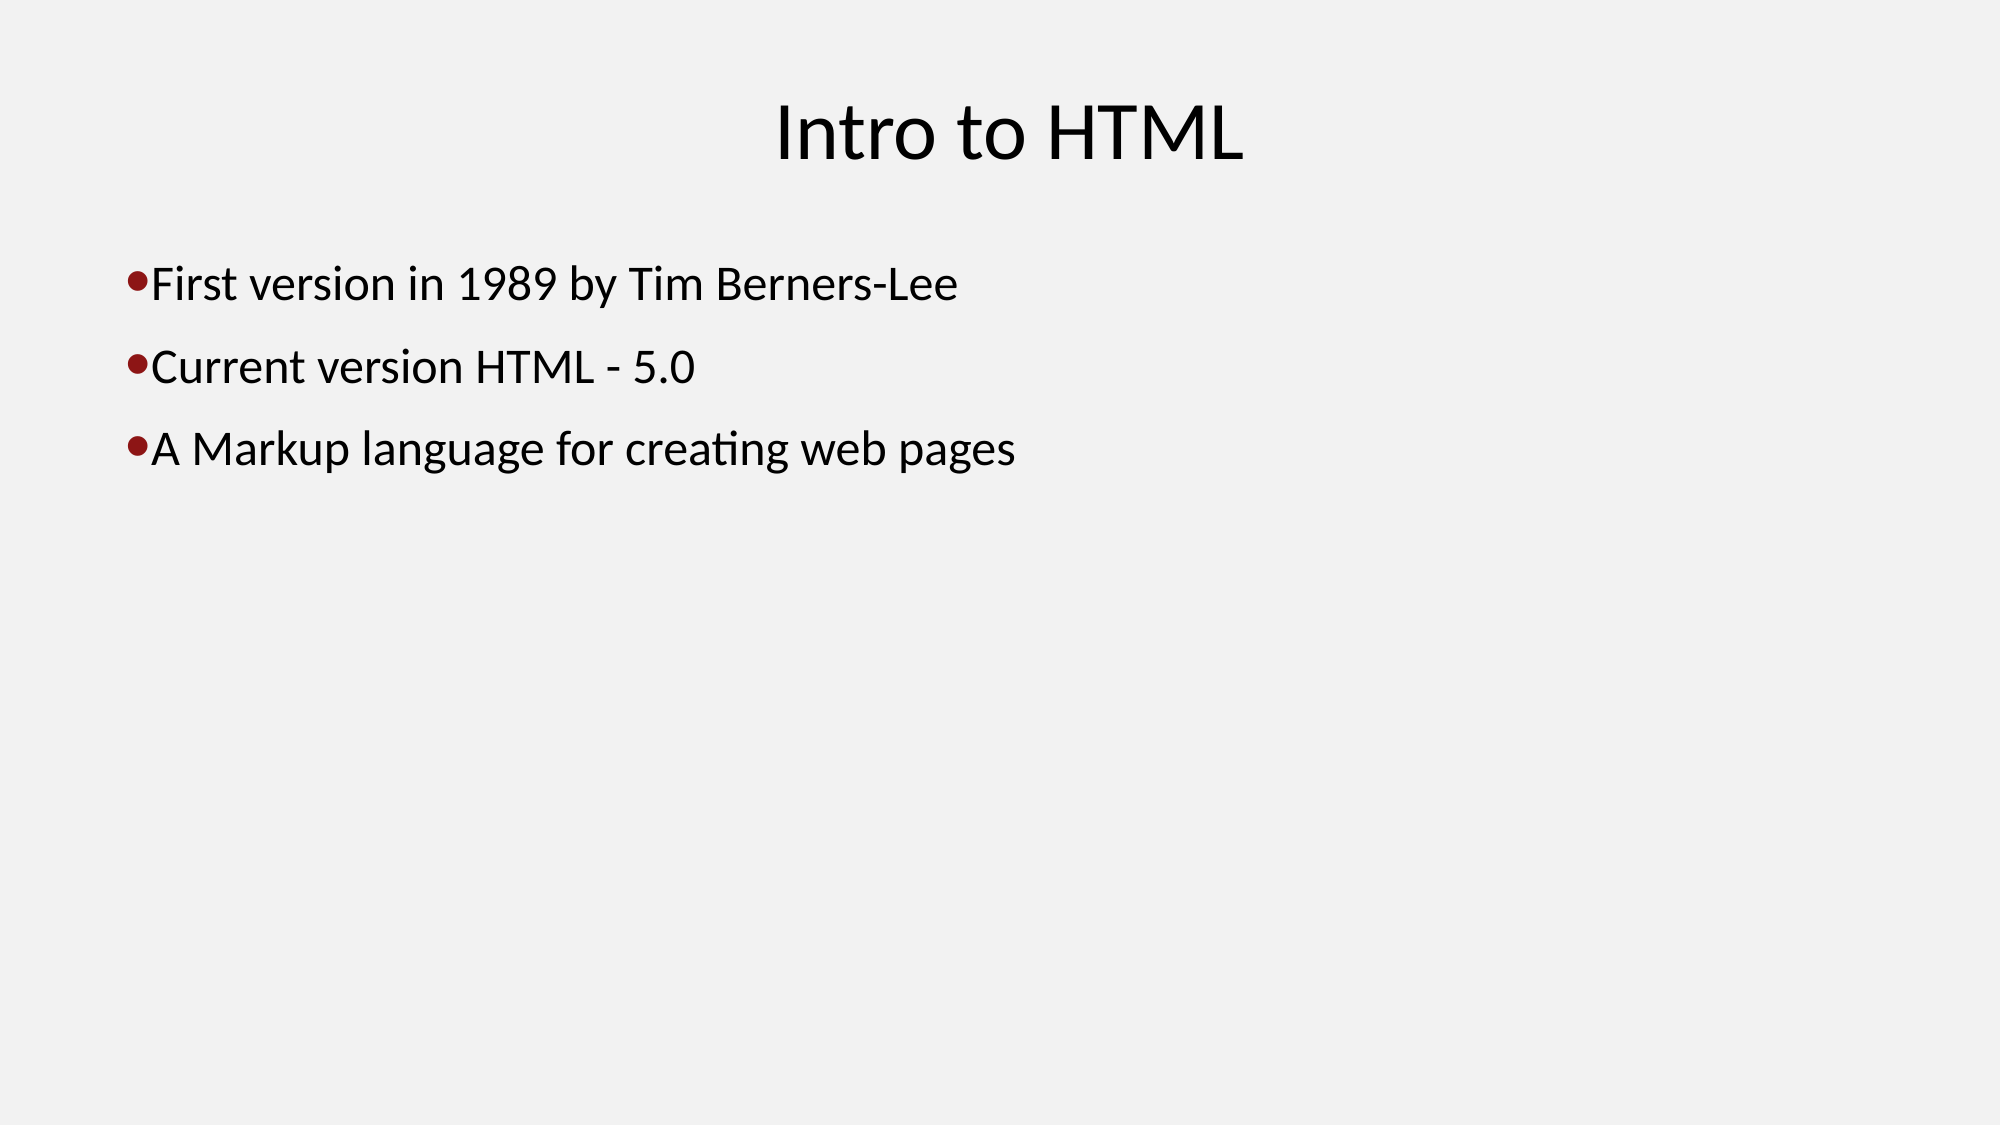

# Intro to HTML
First version in 1989 by Tim Berners-Lee
Current version HTML - 5.0
A Markup language for creating web pages